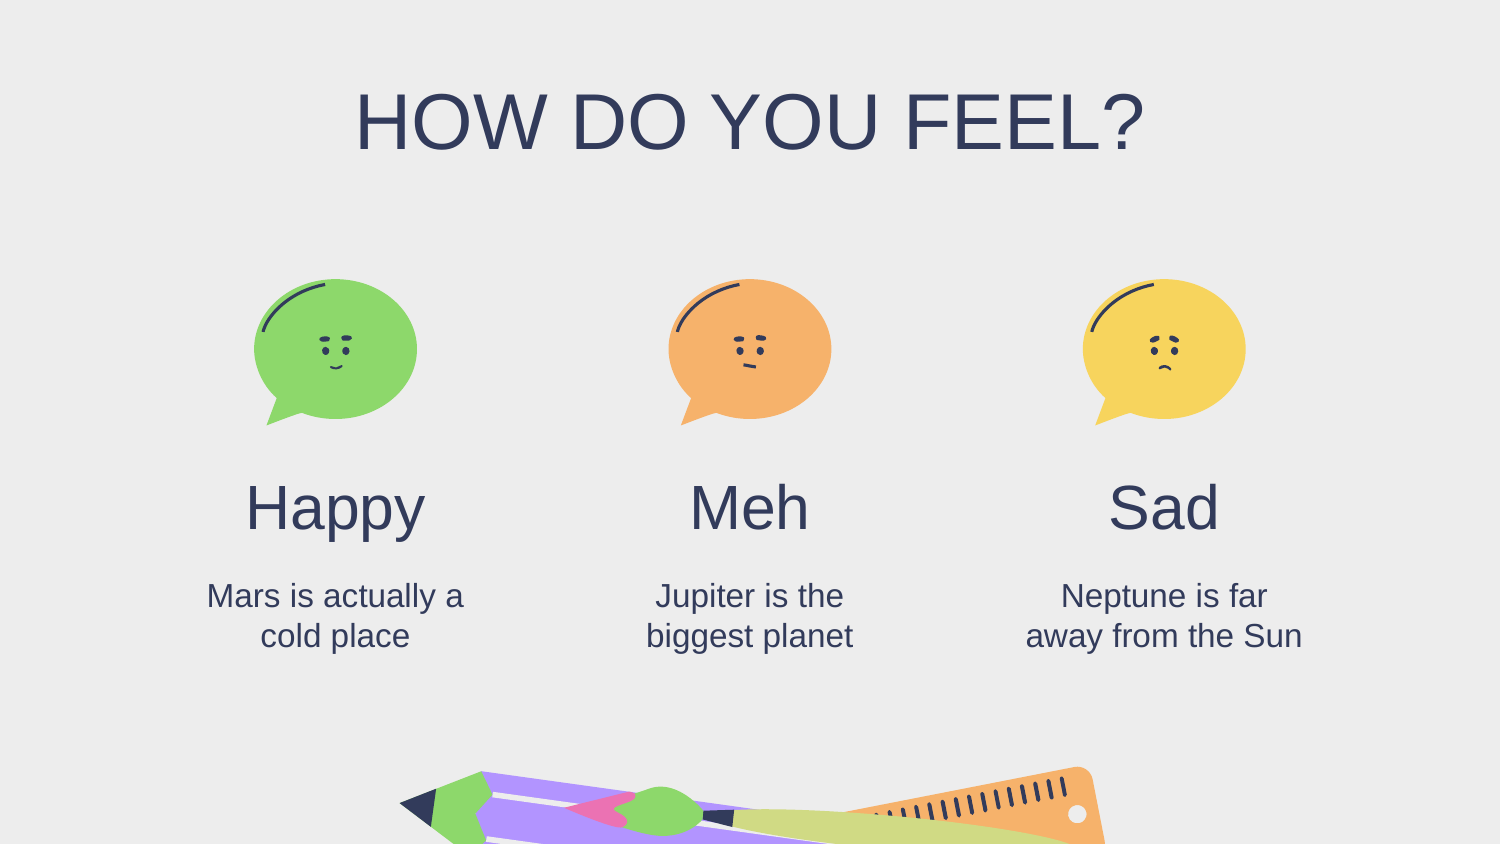

# HOW DO YOU FEEL?

Happy
Meh
Sad
Mars is actually a cold place
Jupiter is the biggest planet
Neptune is far away from the Sun